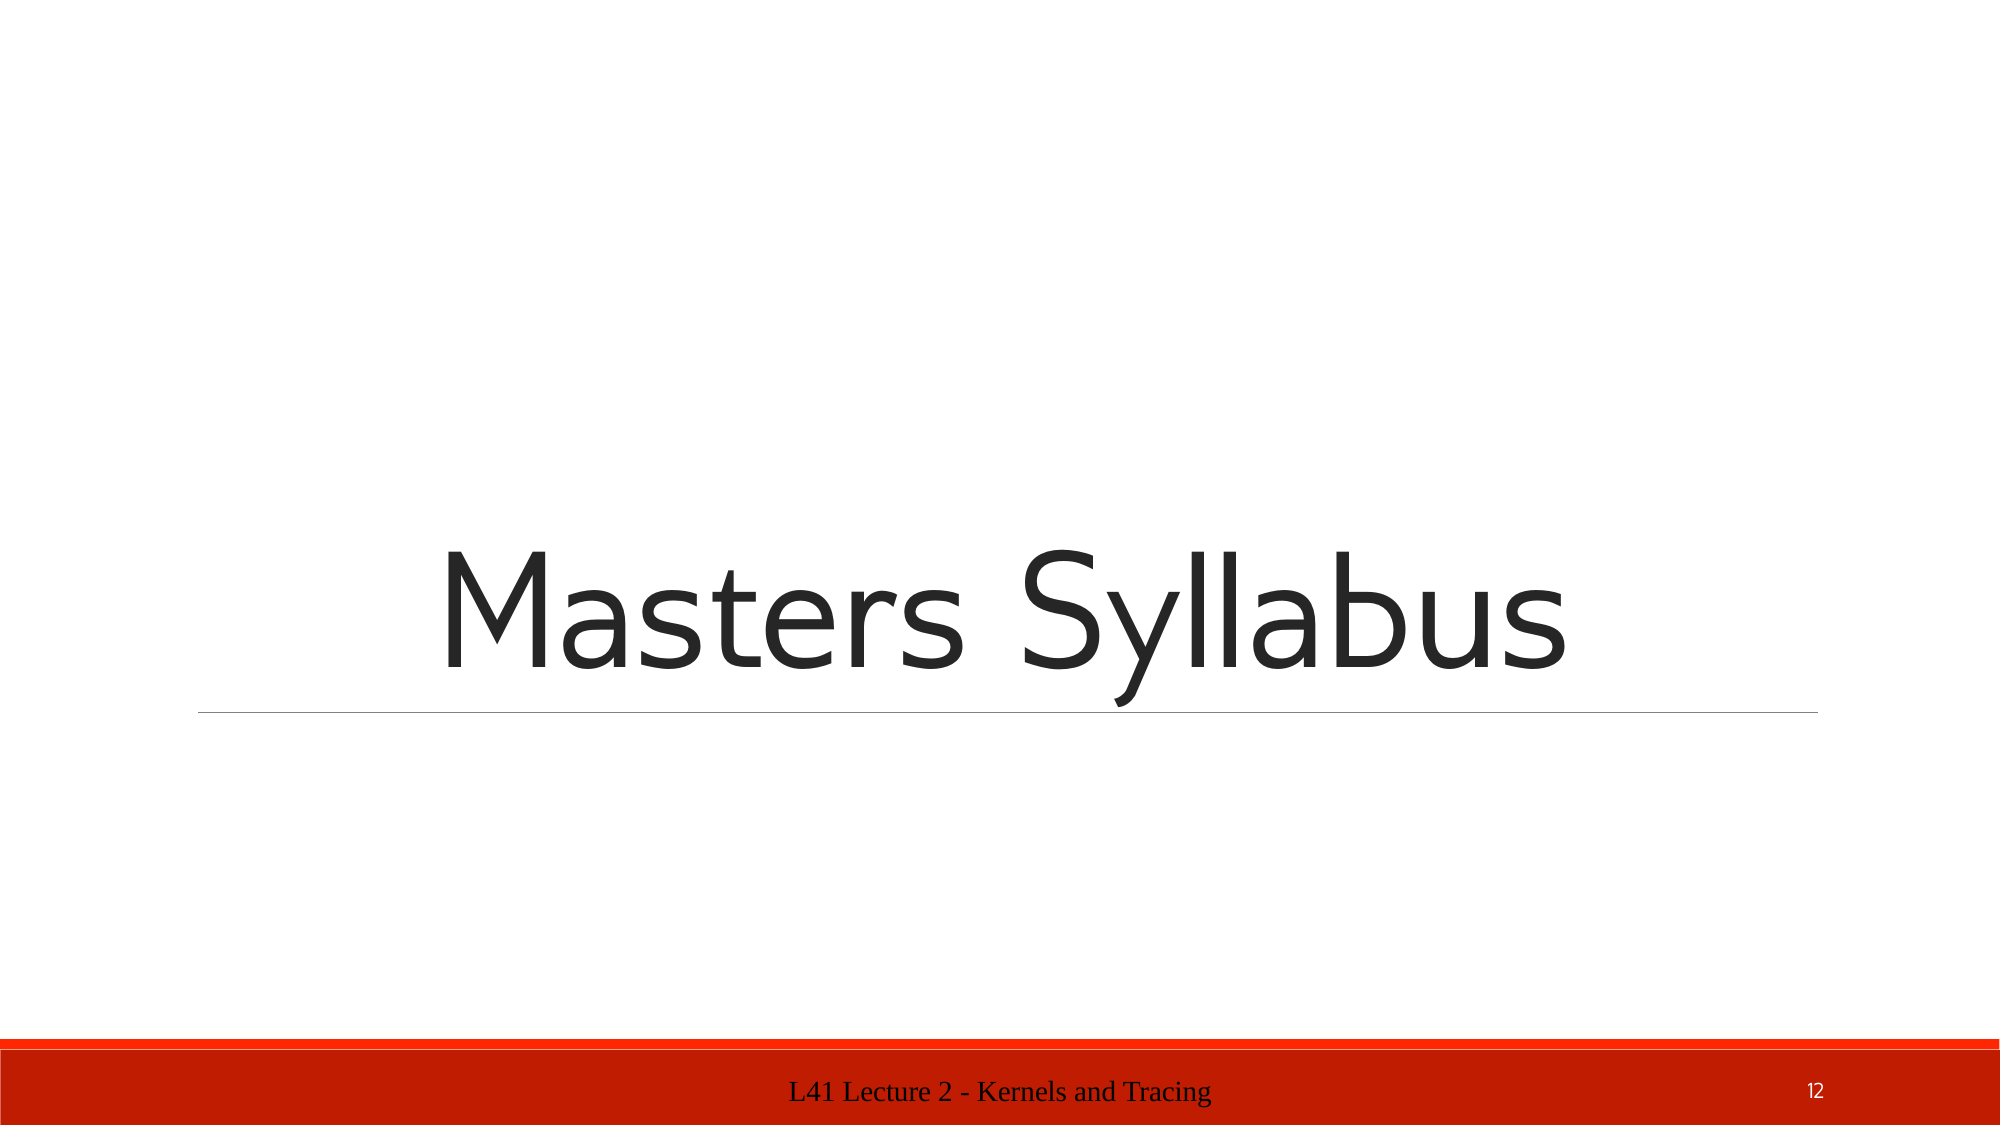

# Masters Syllabus

L41 Lecture 2 - Kernels and Tracing
12